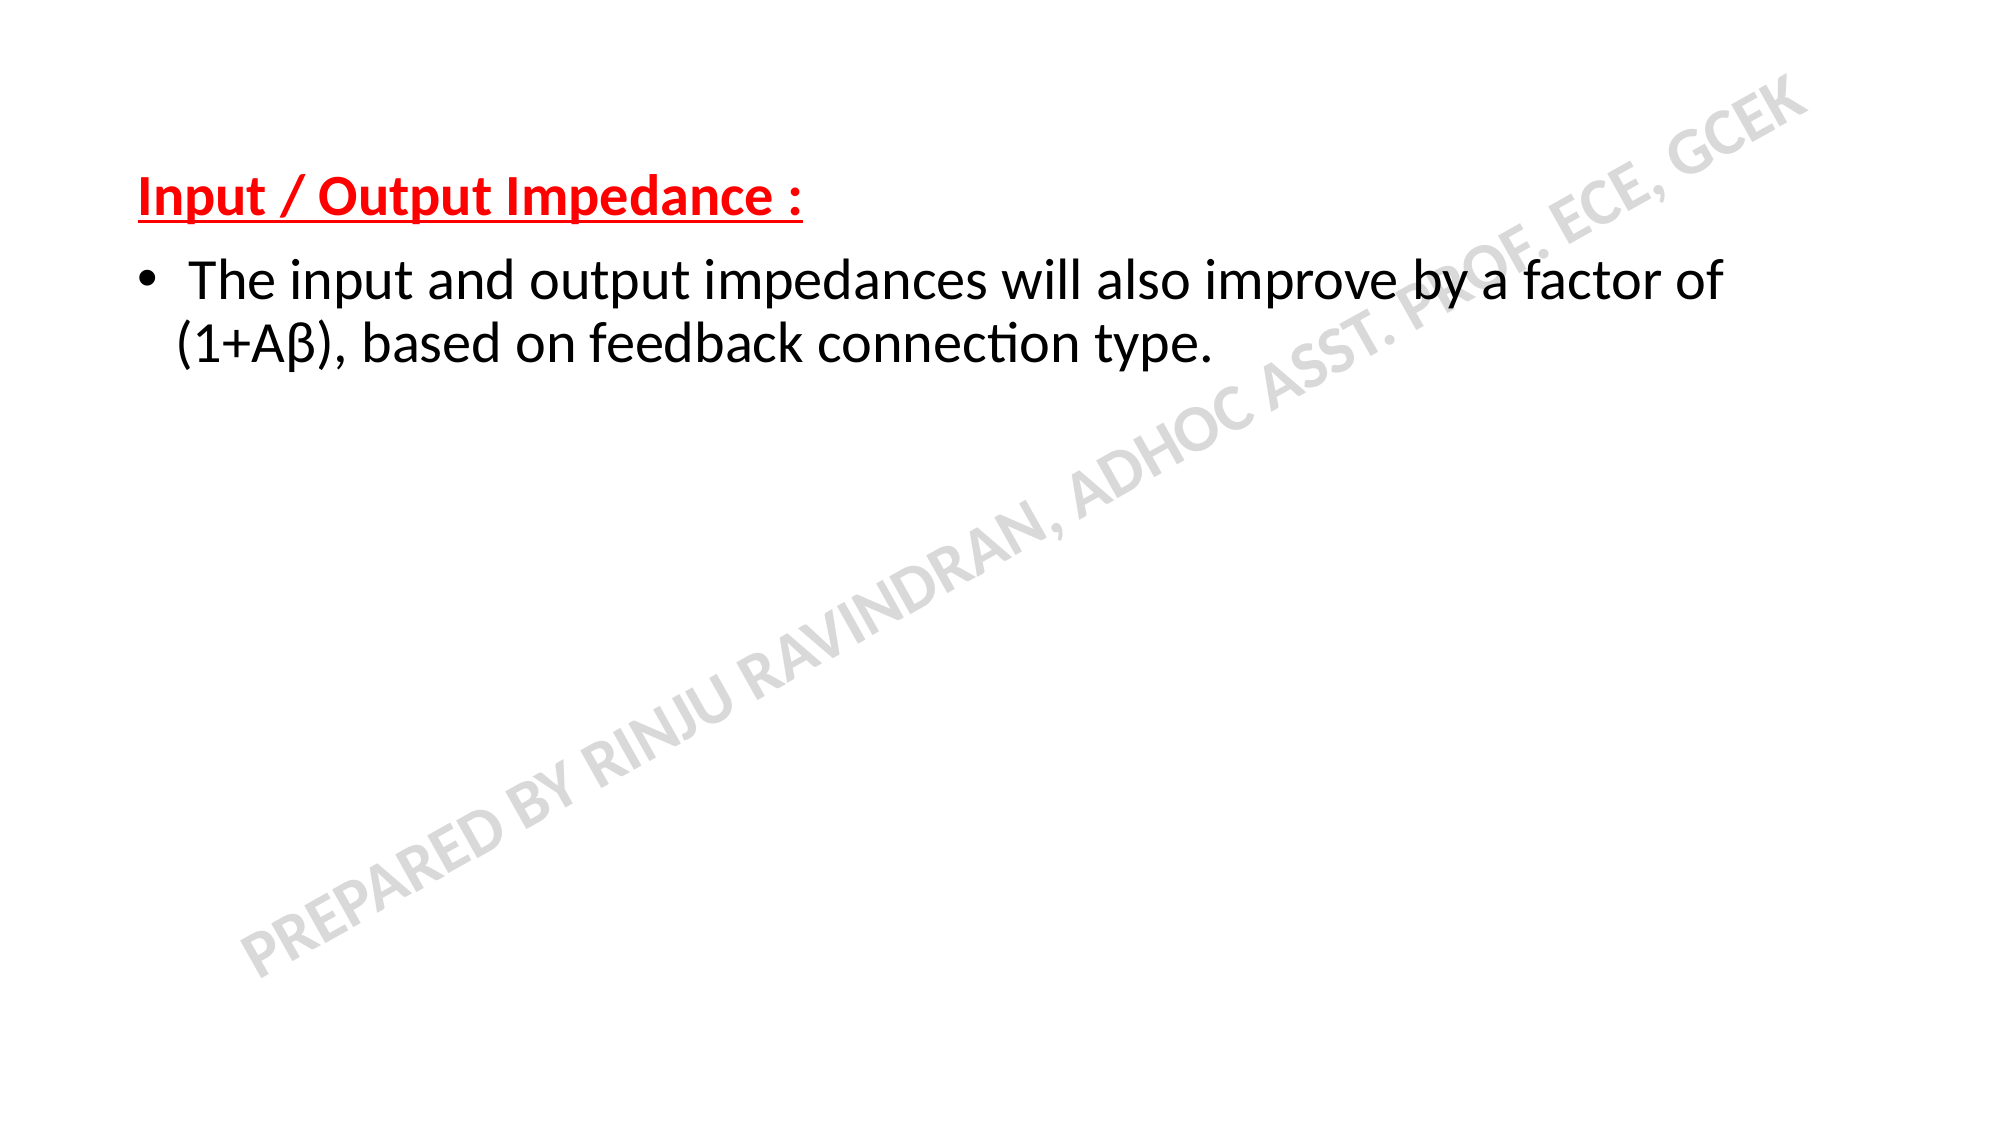

Input / Output Impedance :
 The input and output impedances will also improve by a factor of (1+Aβ), based on feedback connection type.